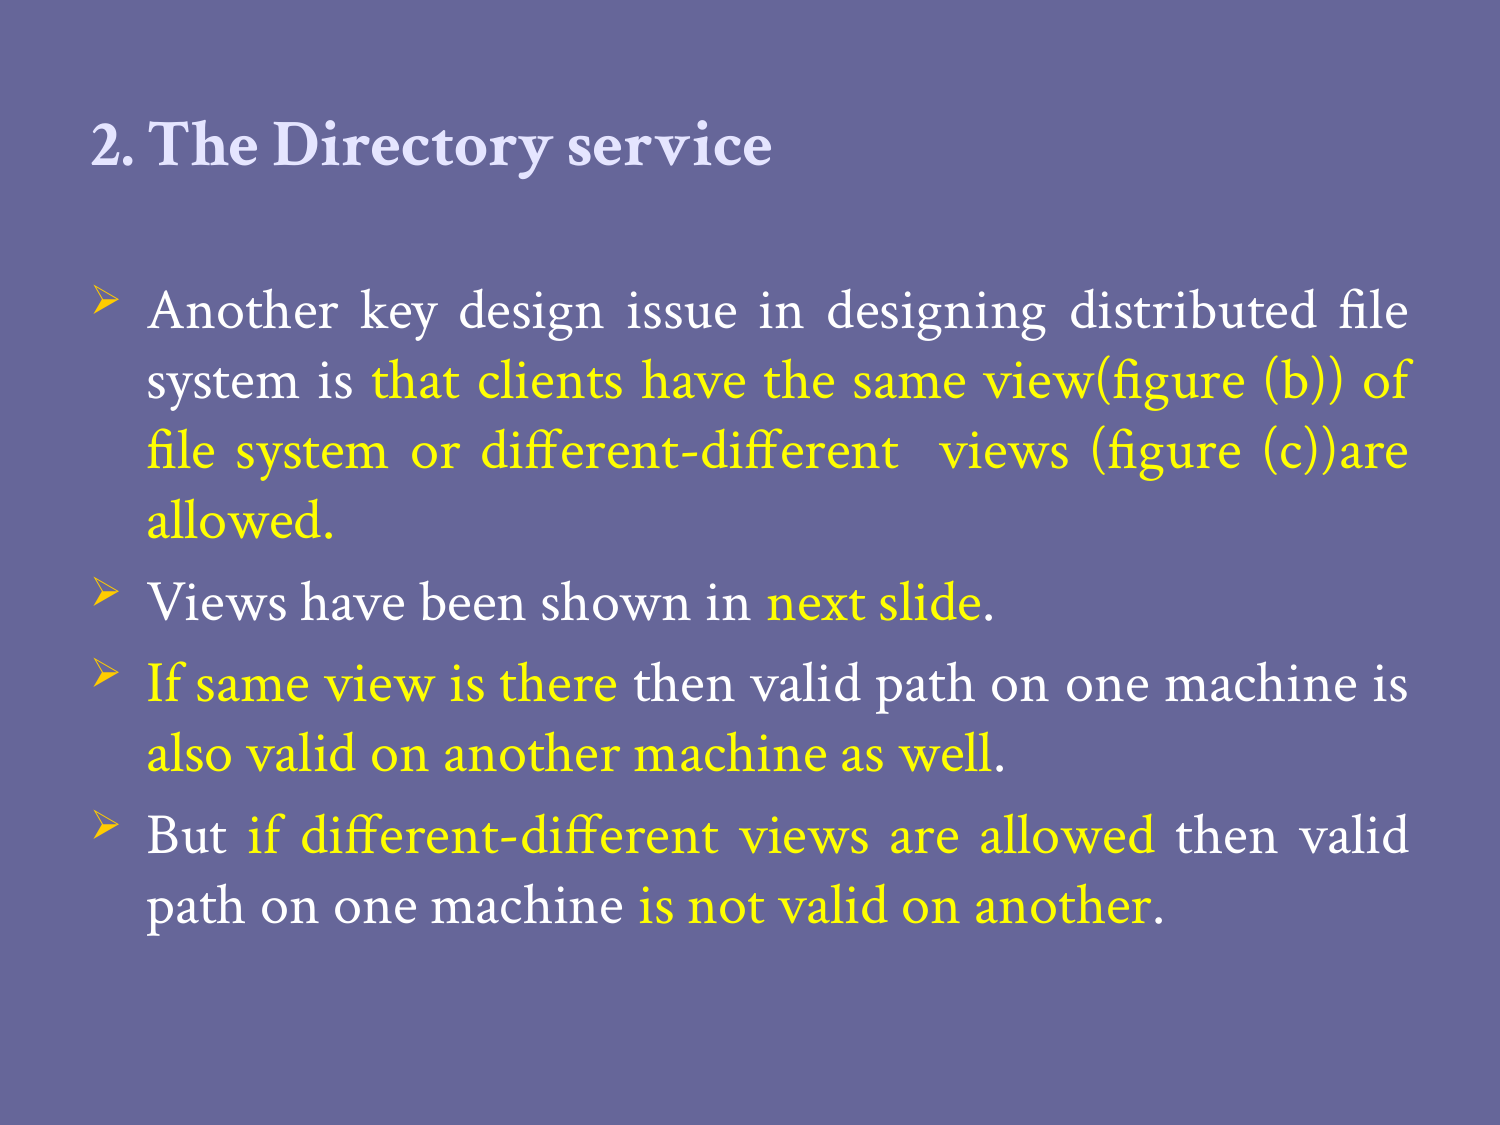

# 2. The Directory service
Another key design issue in designing distributed file system is that clients have the same view(figure (b)) of file system or different-different  views (figure (c))are allowed.
Views have been shown in next slide.
If same view is there then valid path on one machine is also valid on another machine as well.
But if different-different views are allowed then valid path on one machine is not valid on another.